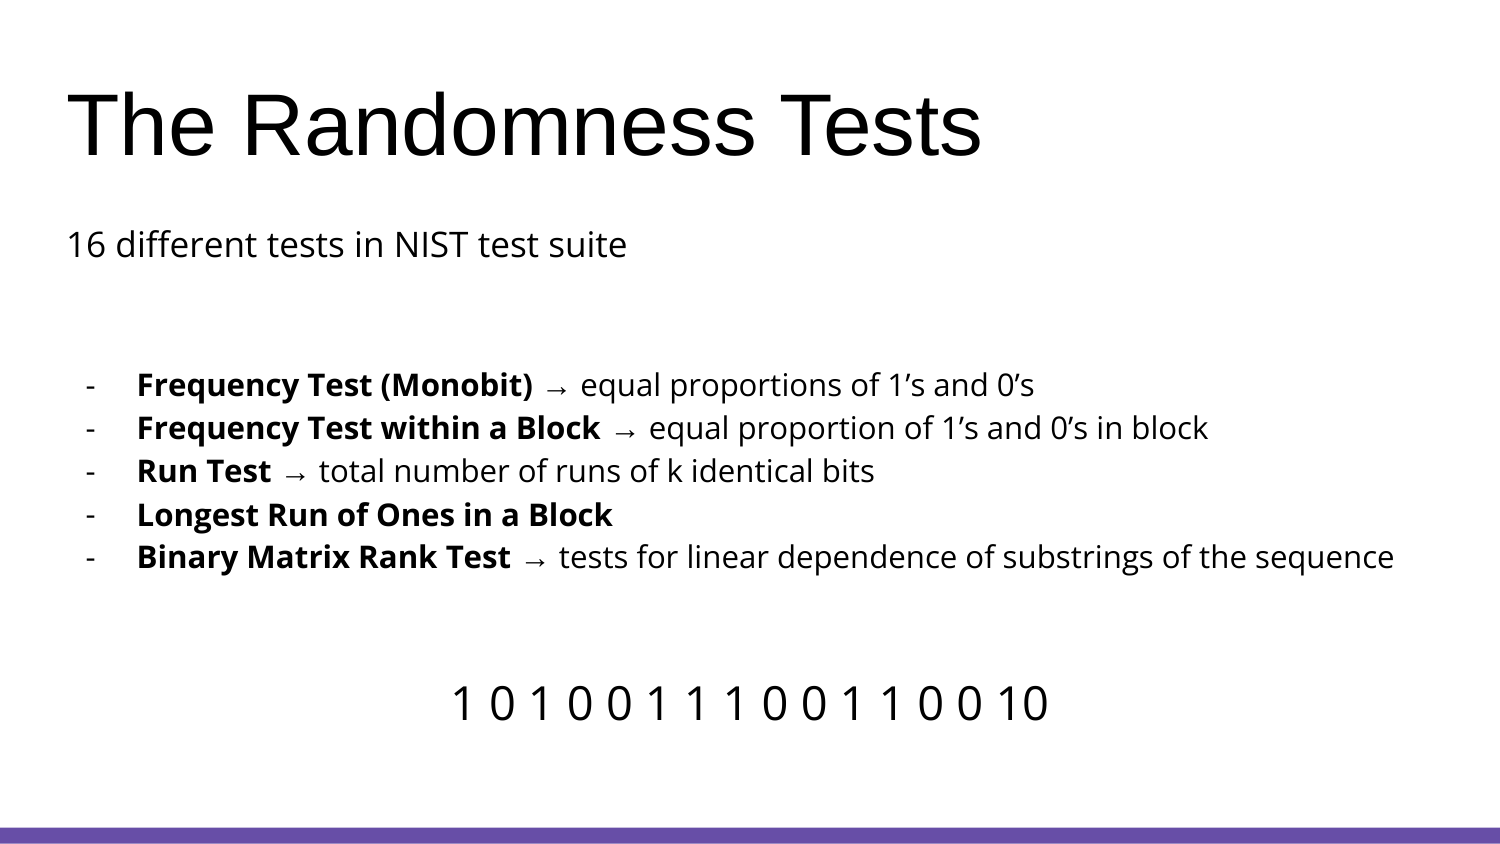

# The Randomness Tests
16 different tests in NIST test suite

Frequency Test (Monobit) → equal proportions of 1’s and 0’s
Frequency Test within a Block → equal proportion of 1’s and 0’s in block
Run Test → total number of runs of k identical bits
Longest Run of Ones in a Block
Binary Matrix Rank Test → tests for linear dependence of substrings of the sequence

1 0 1 0 0 1 1 1 0 0 1 1 0 0 10